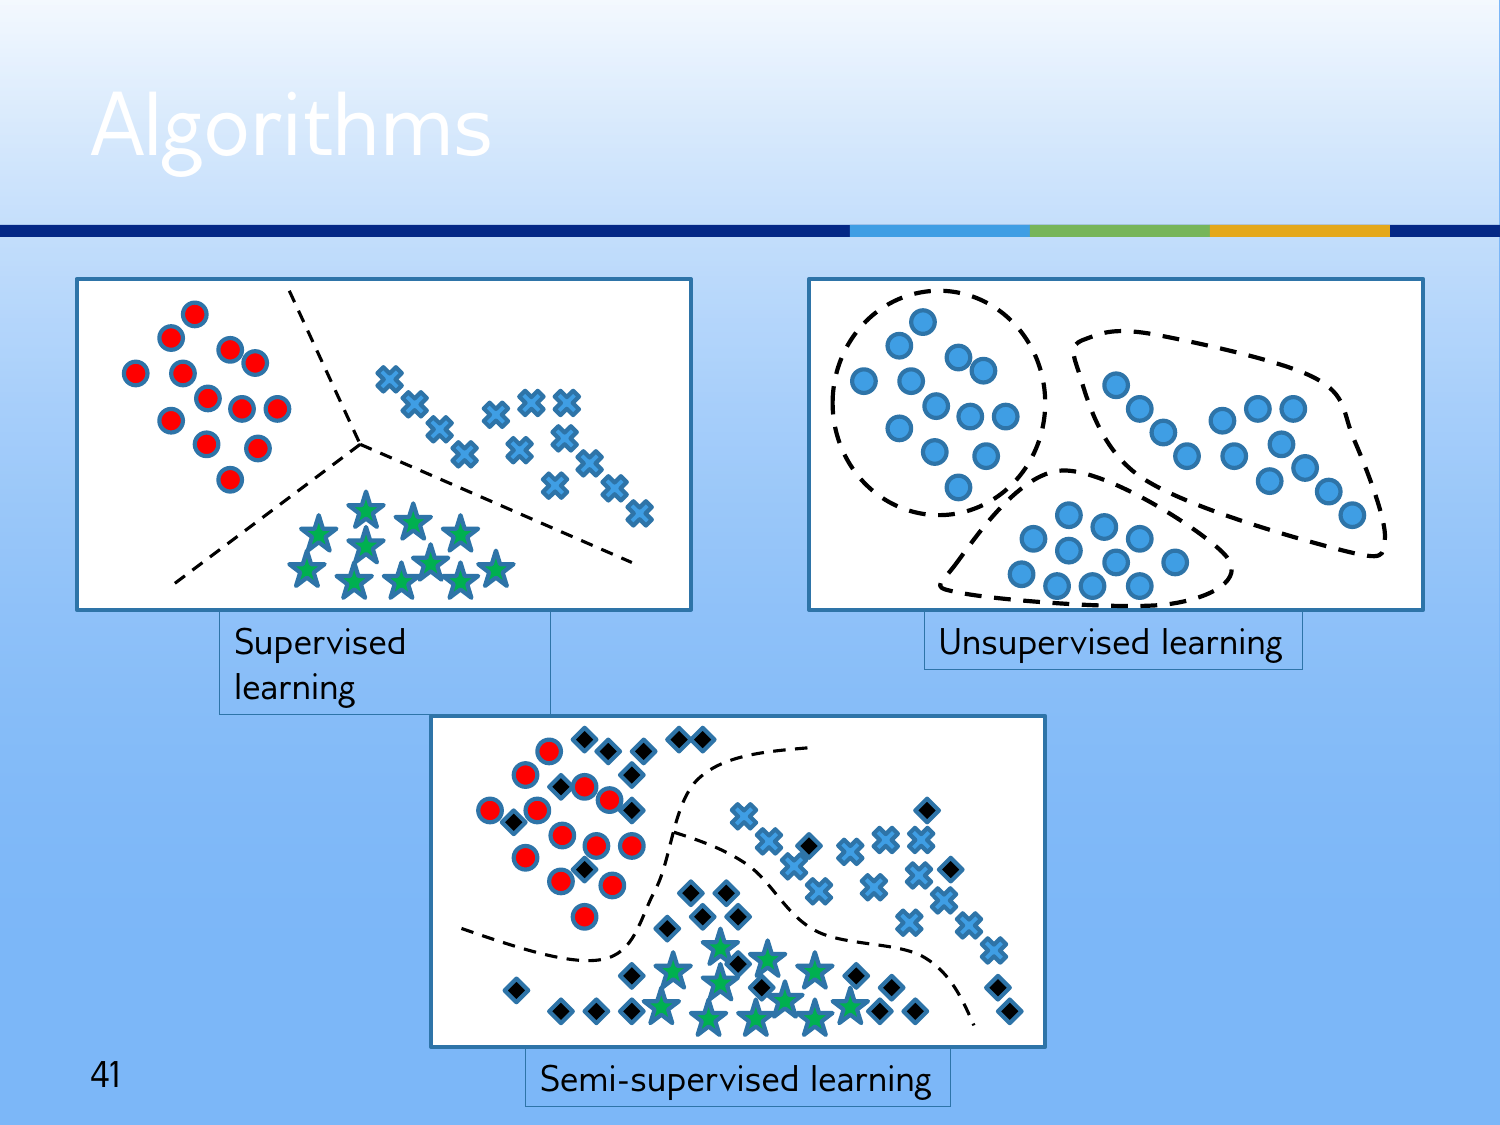

# Algorithms

Unsupervised learning
Supervised learning

41
Semi-supervised learning